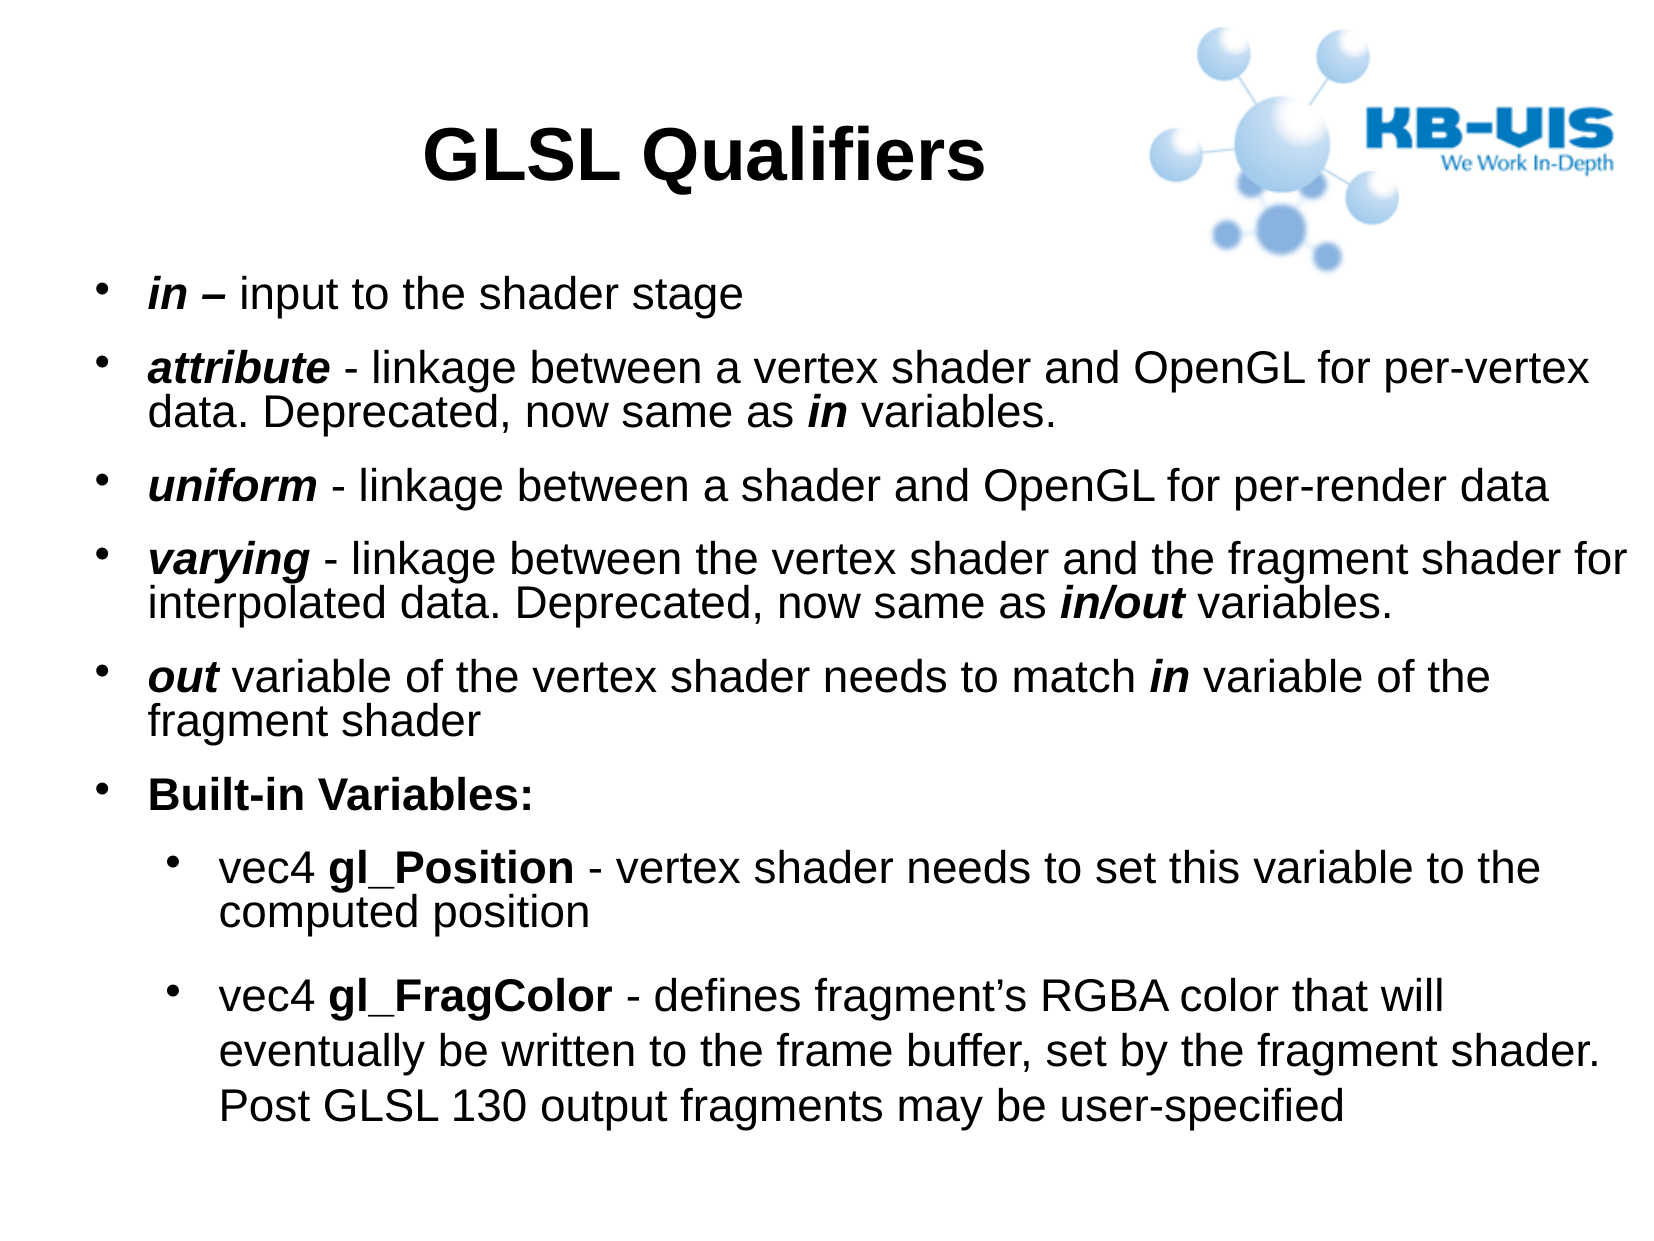

# GLSL Qualifiers
in – input to the shader stage
attribute - linkage between a vertex shader and OpenGL for per-vertex data. Deprecated, now same as in variables.
uniform - linkage between a shader and OpenGL for per-render data
varying - linkage between the vertex shader and the fragment shader for interpolated data. Deprecated, now same as in/out variables.
out variable of the vertex shader needs to match in variable of the fragment shader
Built-in Variables:
vec4 gl_Position - vertex shader needs to set this variable to the computed position
vec4 gl_FragColor - defines fragment’s RGBA color that will eventually be written to the frame buffer, set by the fragment shader. Post GLSL 130 output fragments may be user-specified